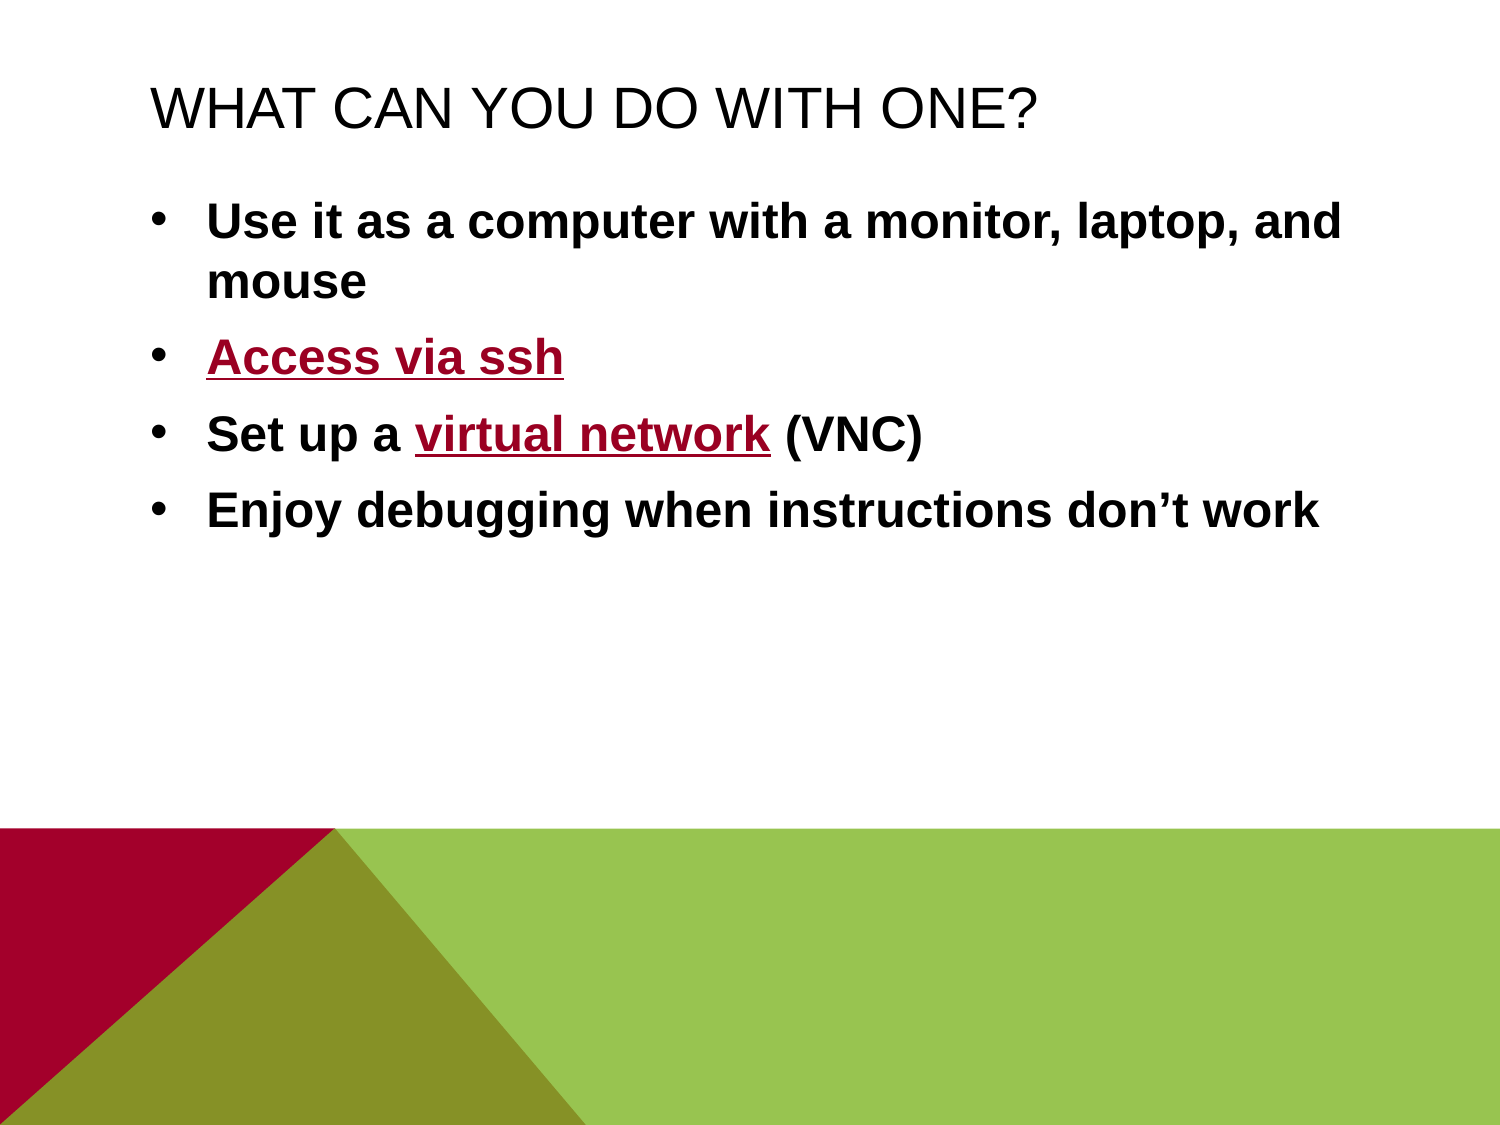

# What can you Do with one?
Use it as a computer with a monitor, laptop, and mouse
Access via ssh
Set up a virtual network (VNC)
Enjoy debugging when instructions don’t work